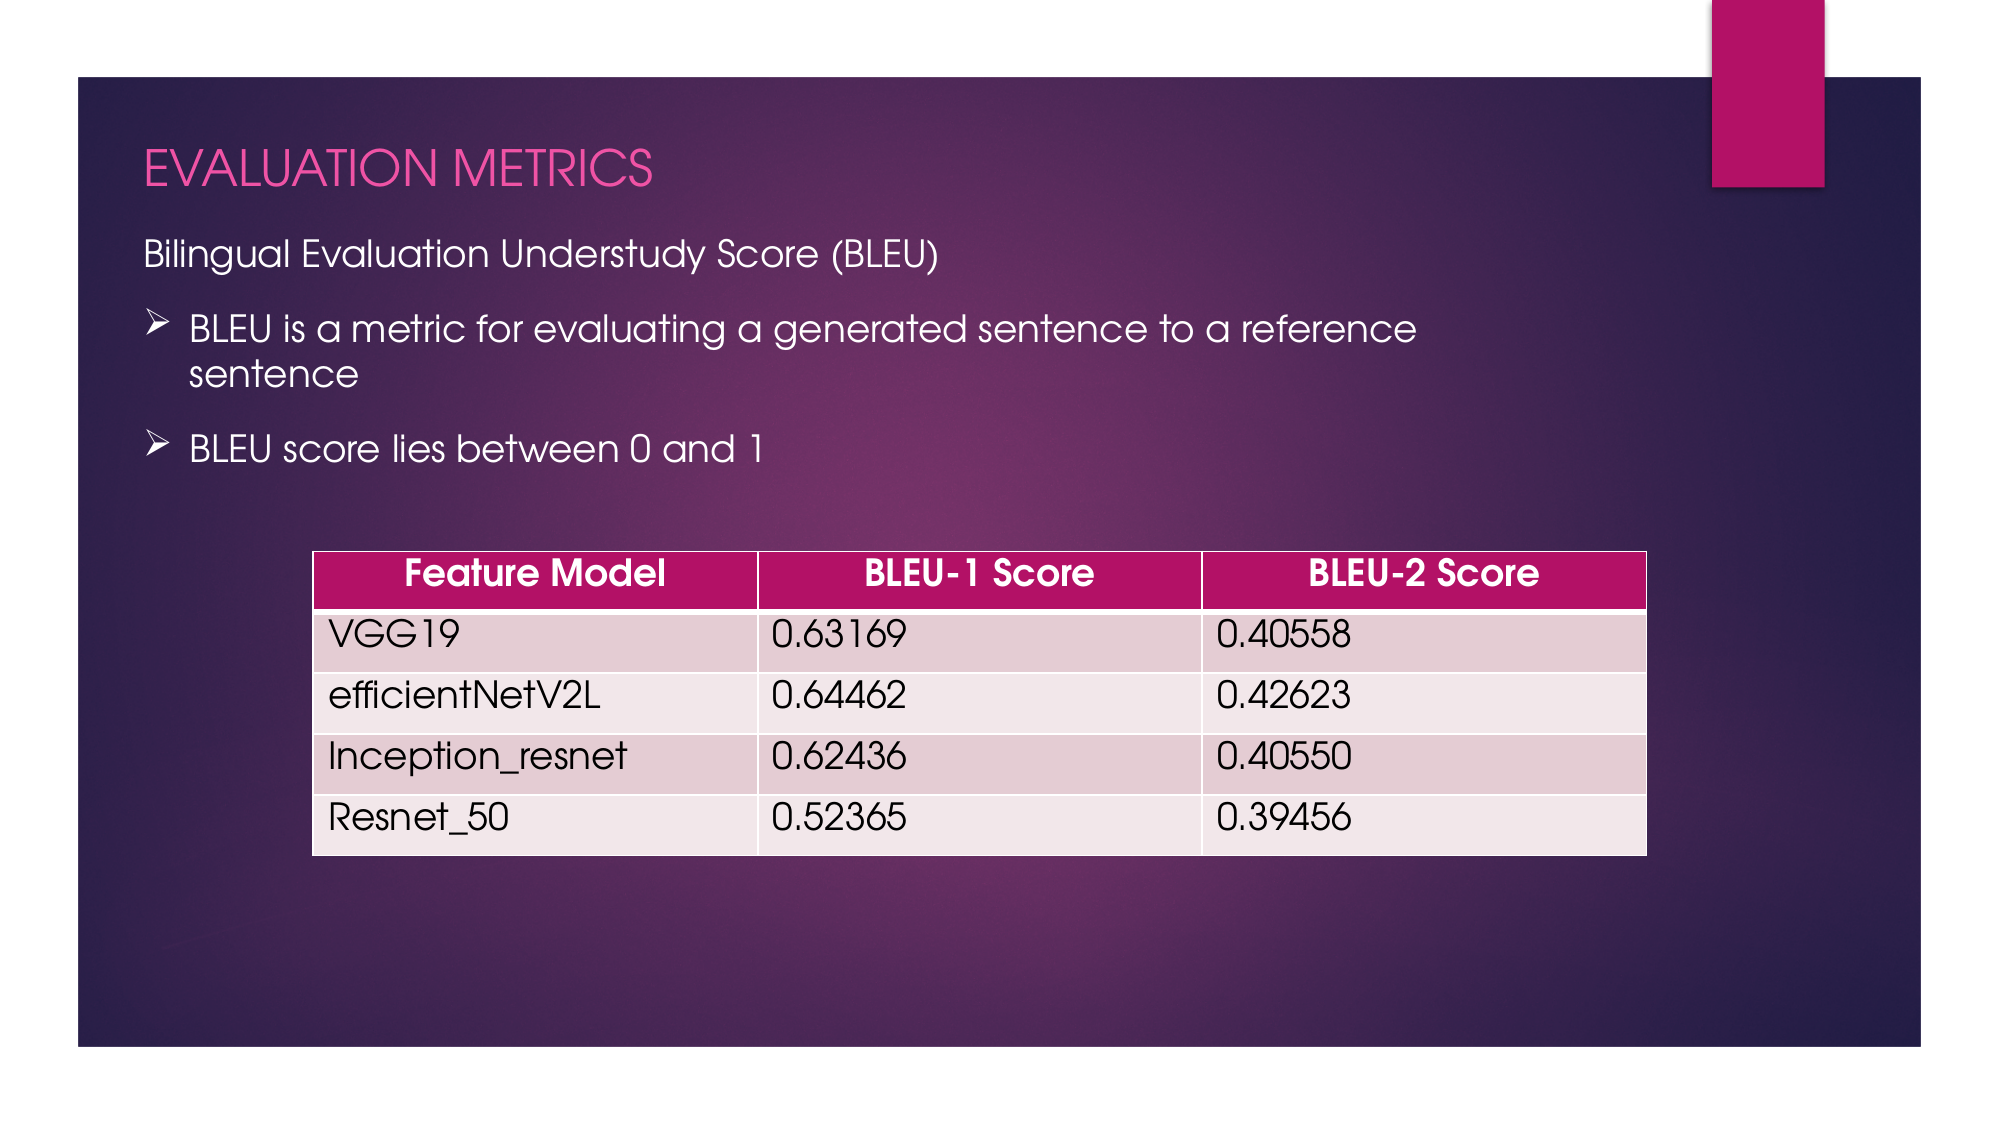

EVALUATION METRICS
Bilingual Evaluation Understudy Score (BLEU)
BLEU is a metric for evaluating a generated sentence to a reference sentence
BLEU score lies between 0 and 1
| Feature Model | BLEU-1 Score | BLEU-2 Score |
| --- | --- | --- |
| VGG19 | 0.63169 | 0.40558 |
| efficientNetV2L | 0.64462 | 0.42623 |
| Inception\_resnet | 0.62436 | 0.40550 |
| Resnet\_50 | 0.52365 | 0.39456 |